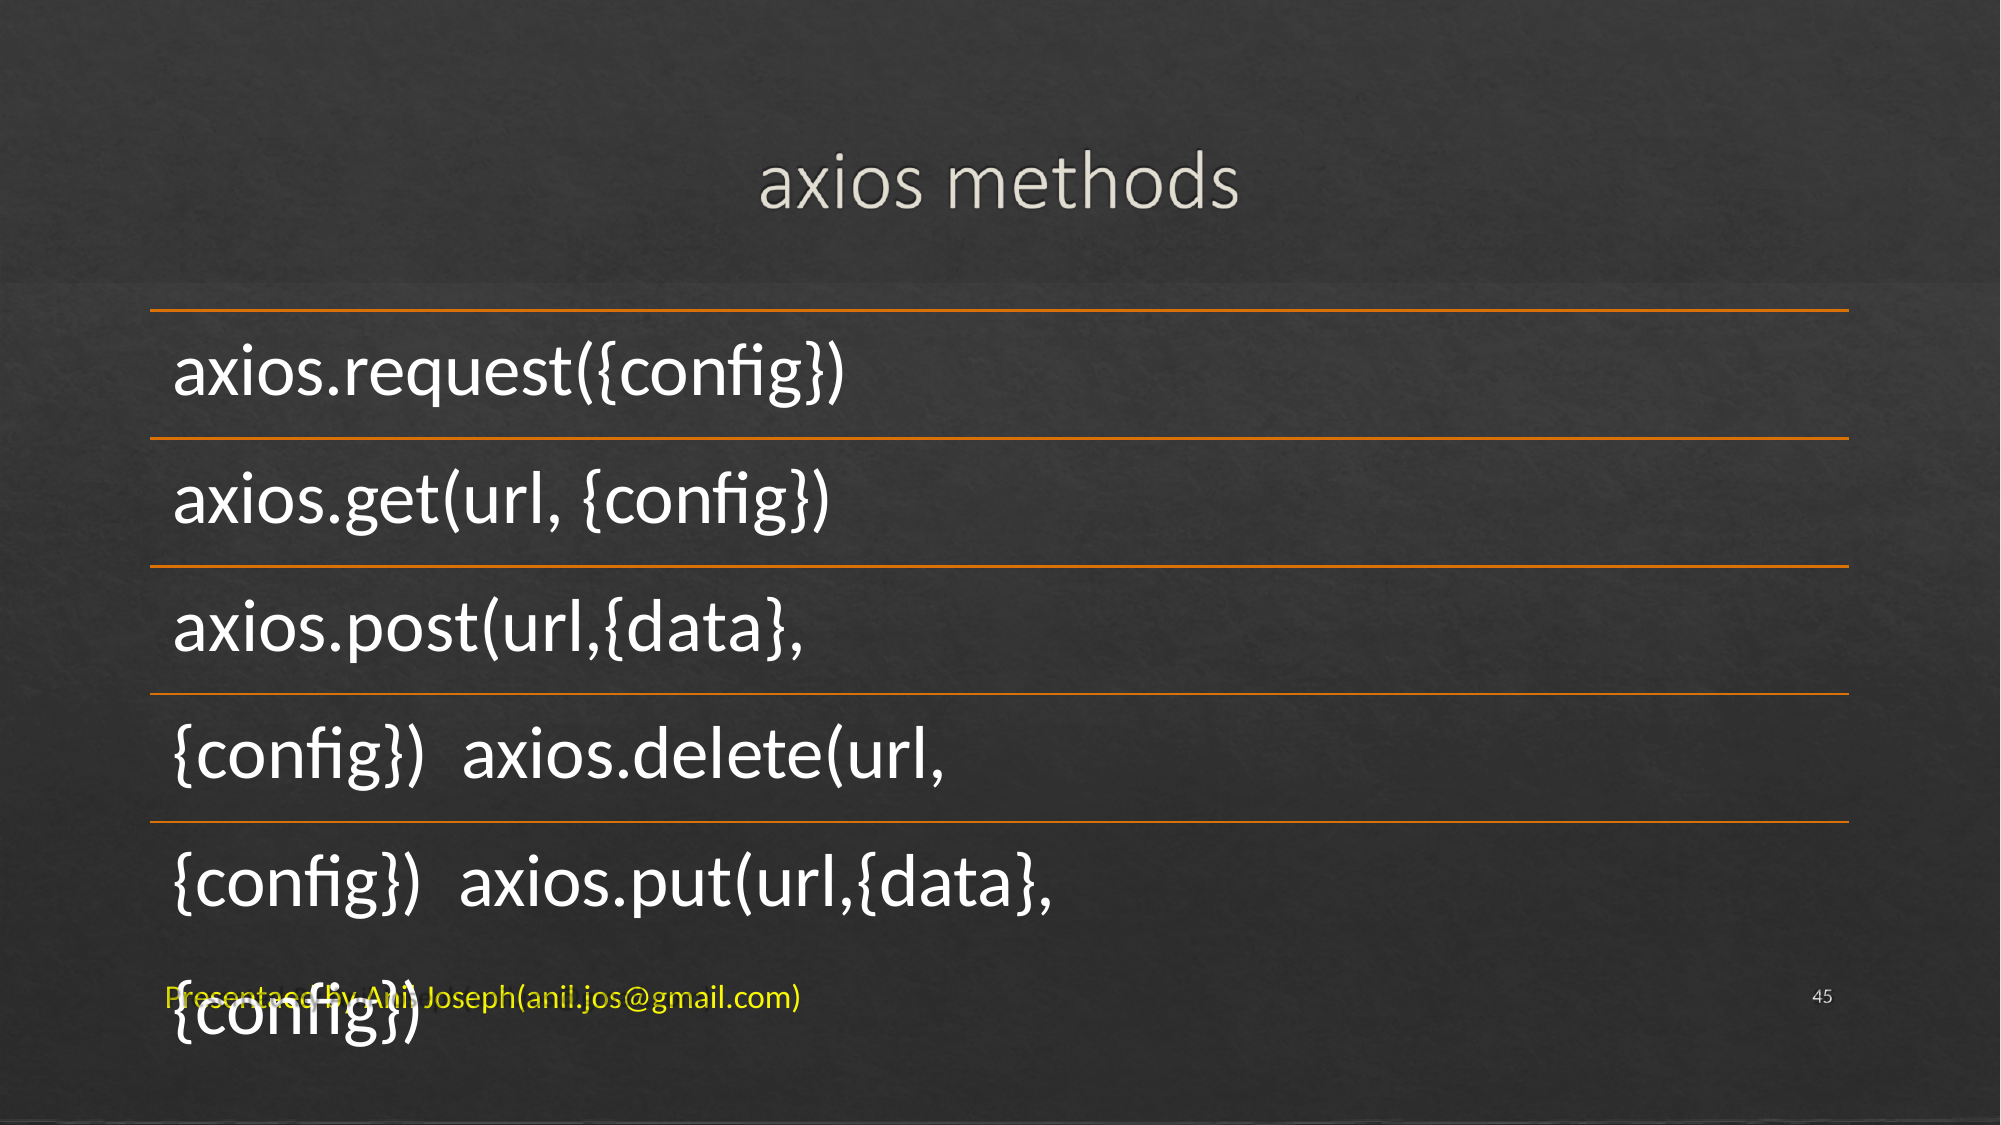

axios.request({config})  axios.get(url, {config})  axios.post(url,{data},		{config})  axios.delete(url, {config})  axios.put(url,{data},	{config})

Presentaed by Anil Joseph(anil.jos@gmail.com)
45